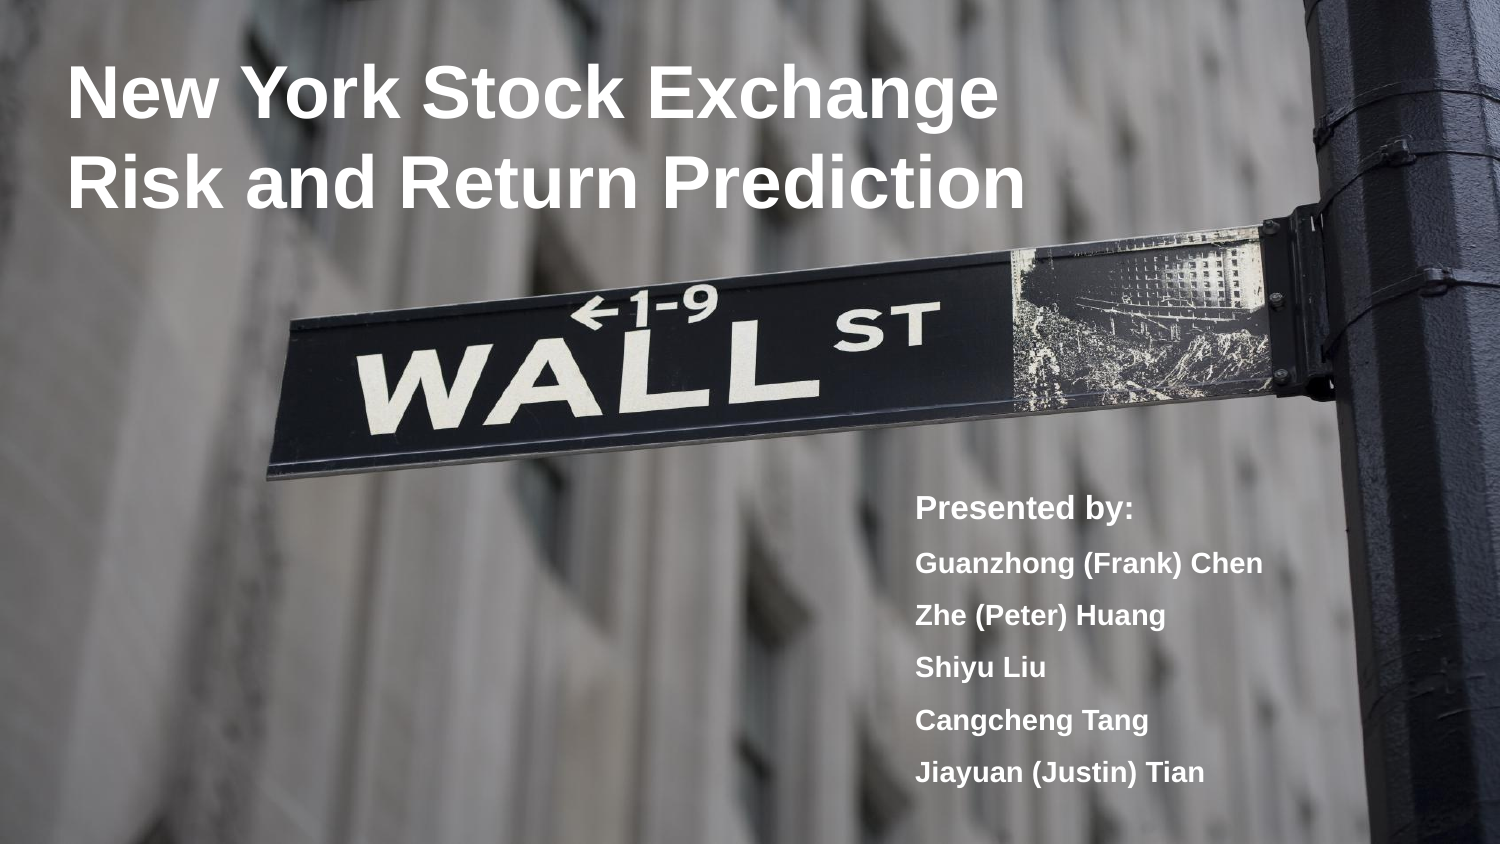

# New York Stock Exchange Risk and Return Prediction
Presented by:
Guanzhong (Frank) Chen
Zhe (Peter) Huang
Shiyu Liu
Cangcheng Tang
Jiayuan (Justin) Tian